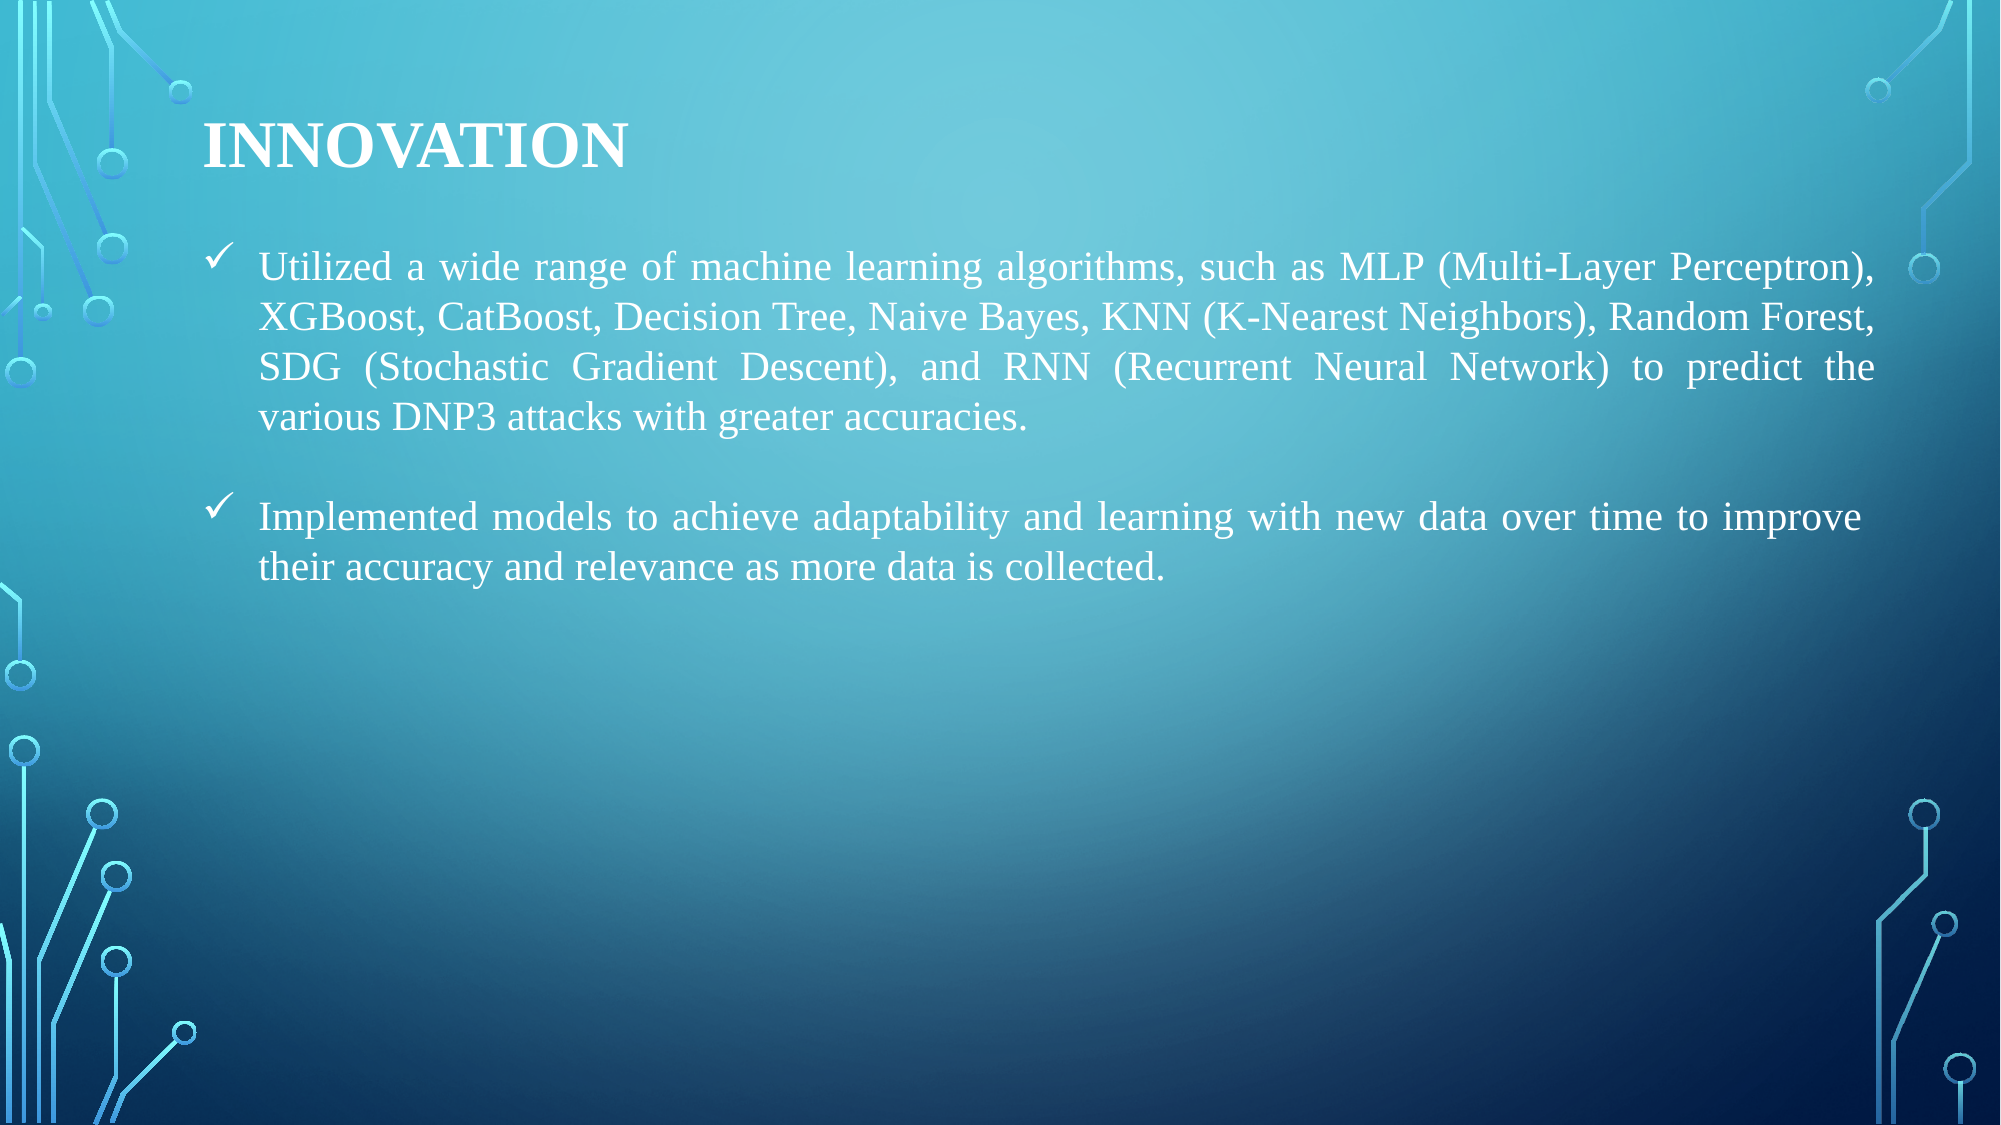

# INNOVATION
Utilized a wide range of machine learning algorithms, such as MLP (Multi-Layer Perceptron), XGBoost, CatBoost, Decision Tree, Naive Bayes, KNN (K-Nearest Neighbors), Random Forest, SDG (Stochastic Gradient Descent), and RNN (Recurrent Neural Network) to predict the various DNP3 attacks with greater accuracies.

Implemented models to achieve adaptability and learning with new data over time to improve  their accuracy and relevance as more data is collected.